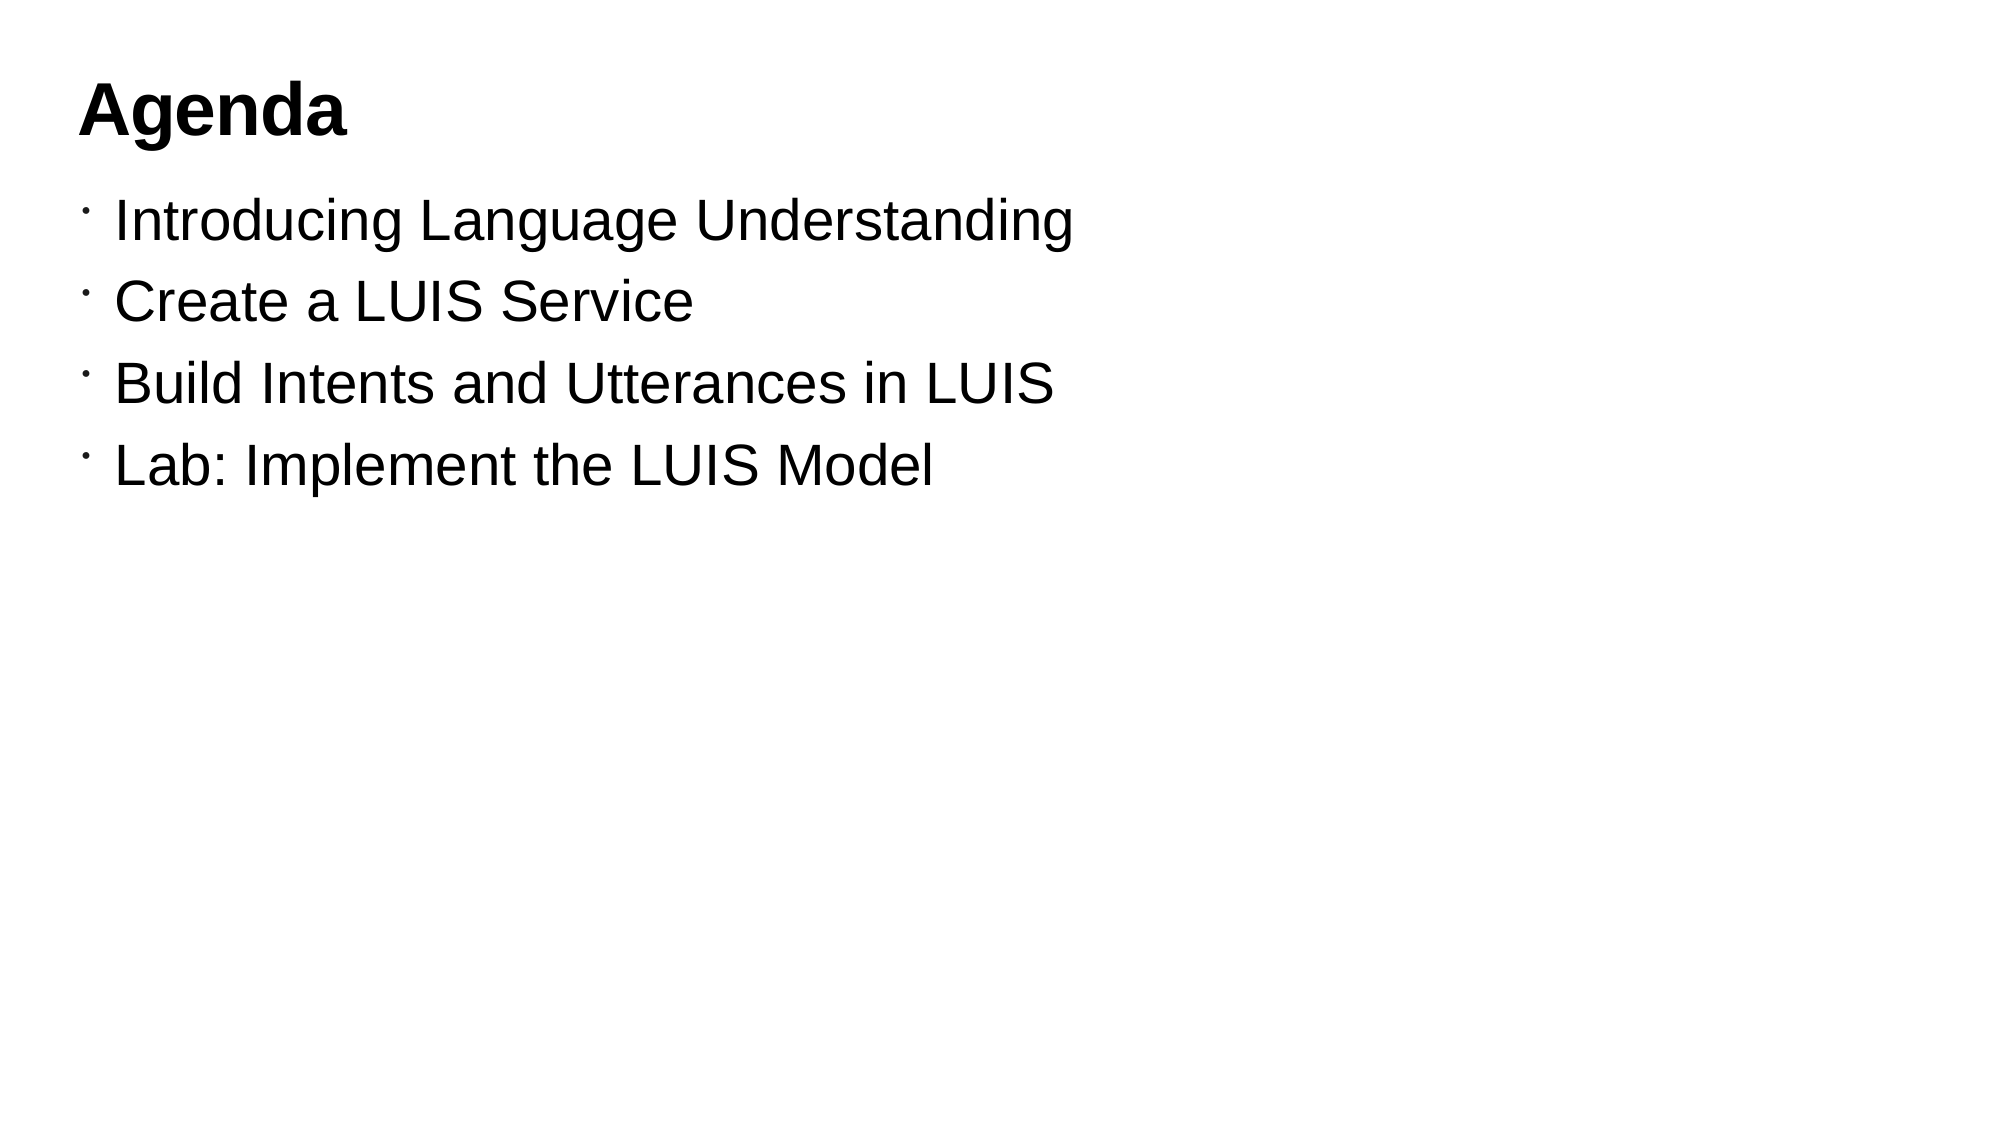

# Agenda
Introducing Language Understanding
Create a LUIS Service
Build Intents and Utterances in LUIS
Lab: Implement the LUIS Model